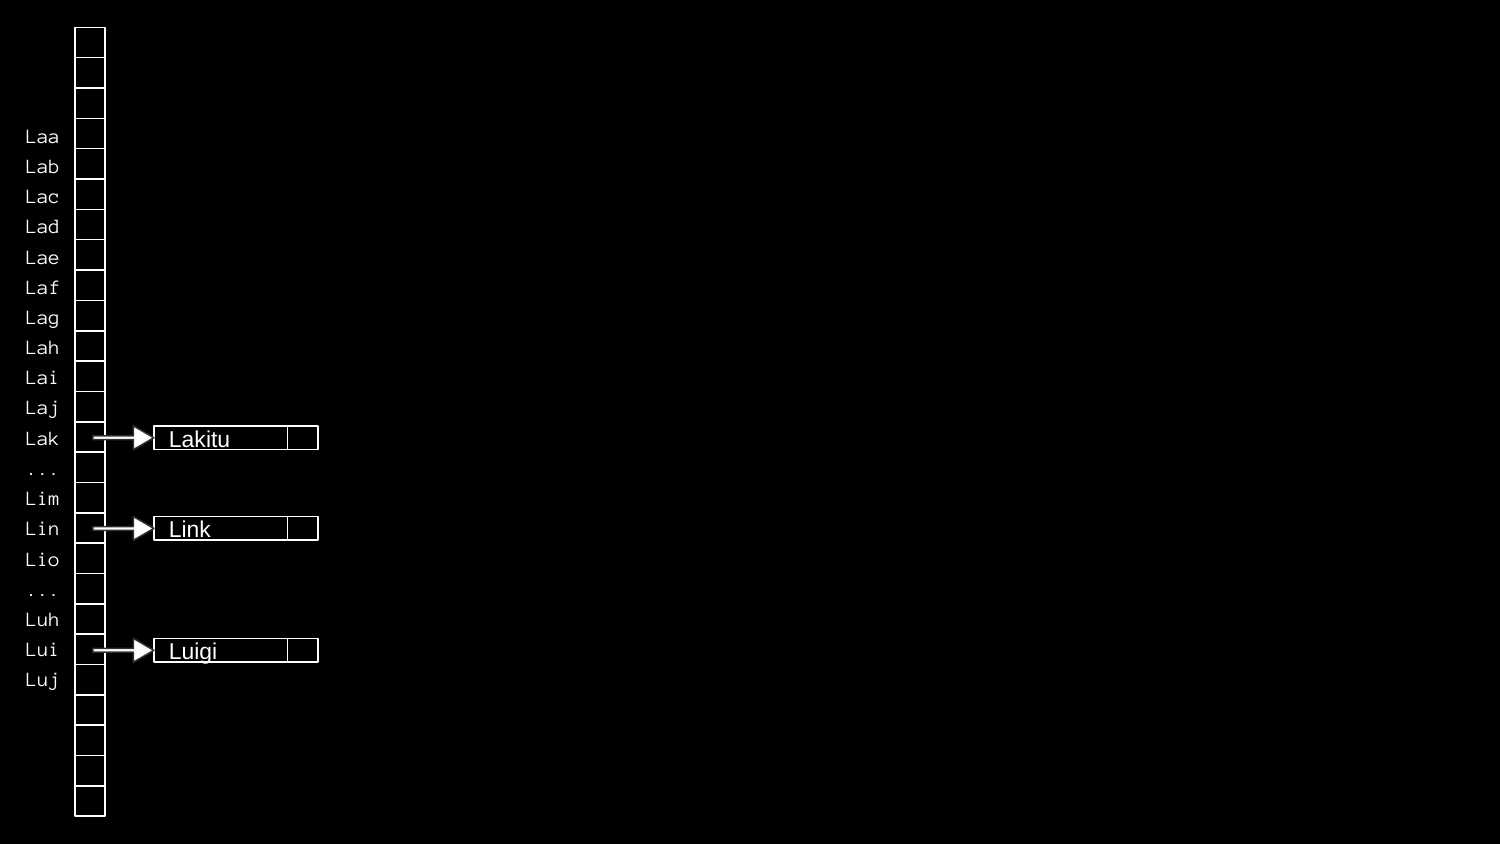

Laa
Lab
Lac
Lad
Lae
Laf
Lag
Lah
Lai
Laj
Lak
...
Lim
Lin
Lio
...
Luh
Lui
Luj

Lakitu

Link

Luigi